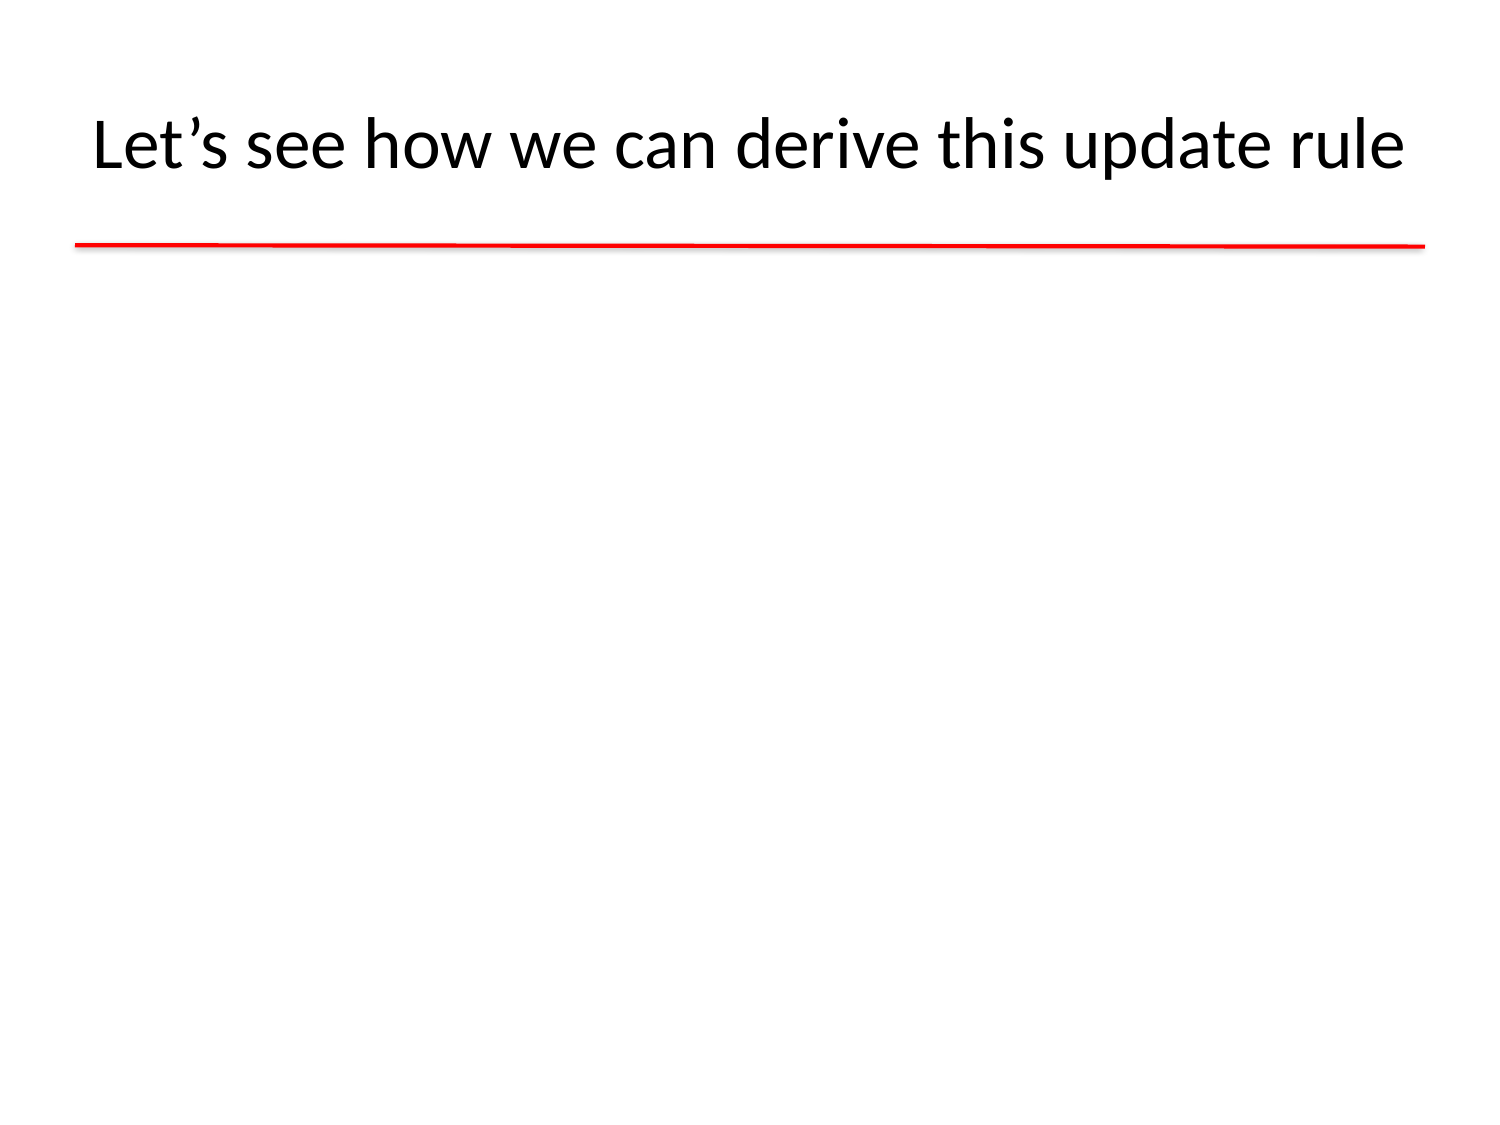

# Let’s see how we can derive this update rule